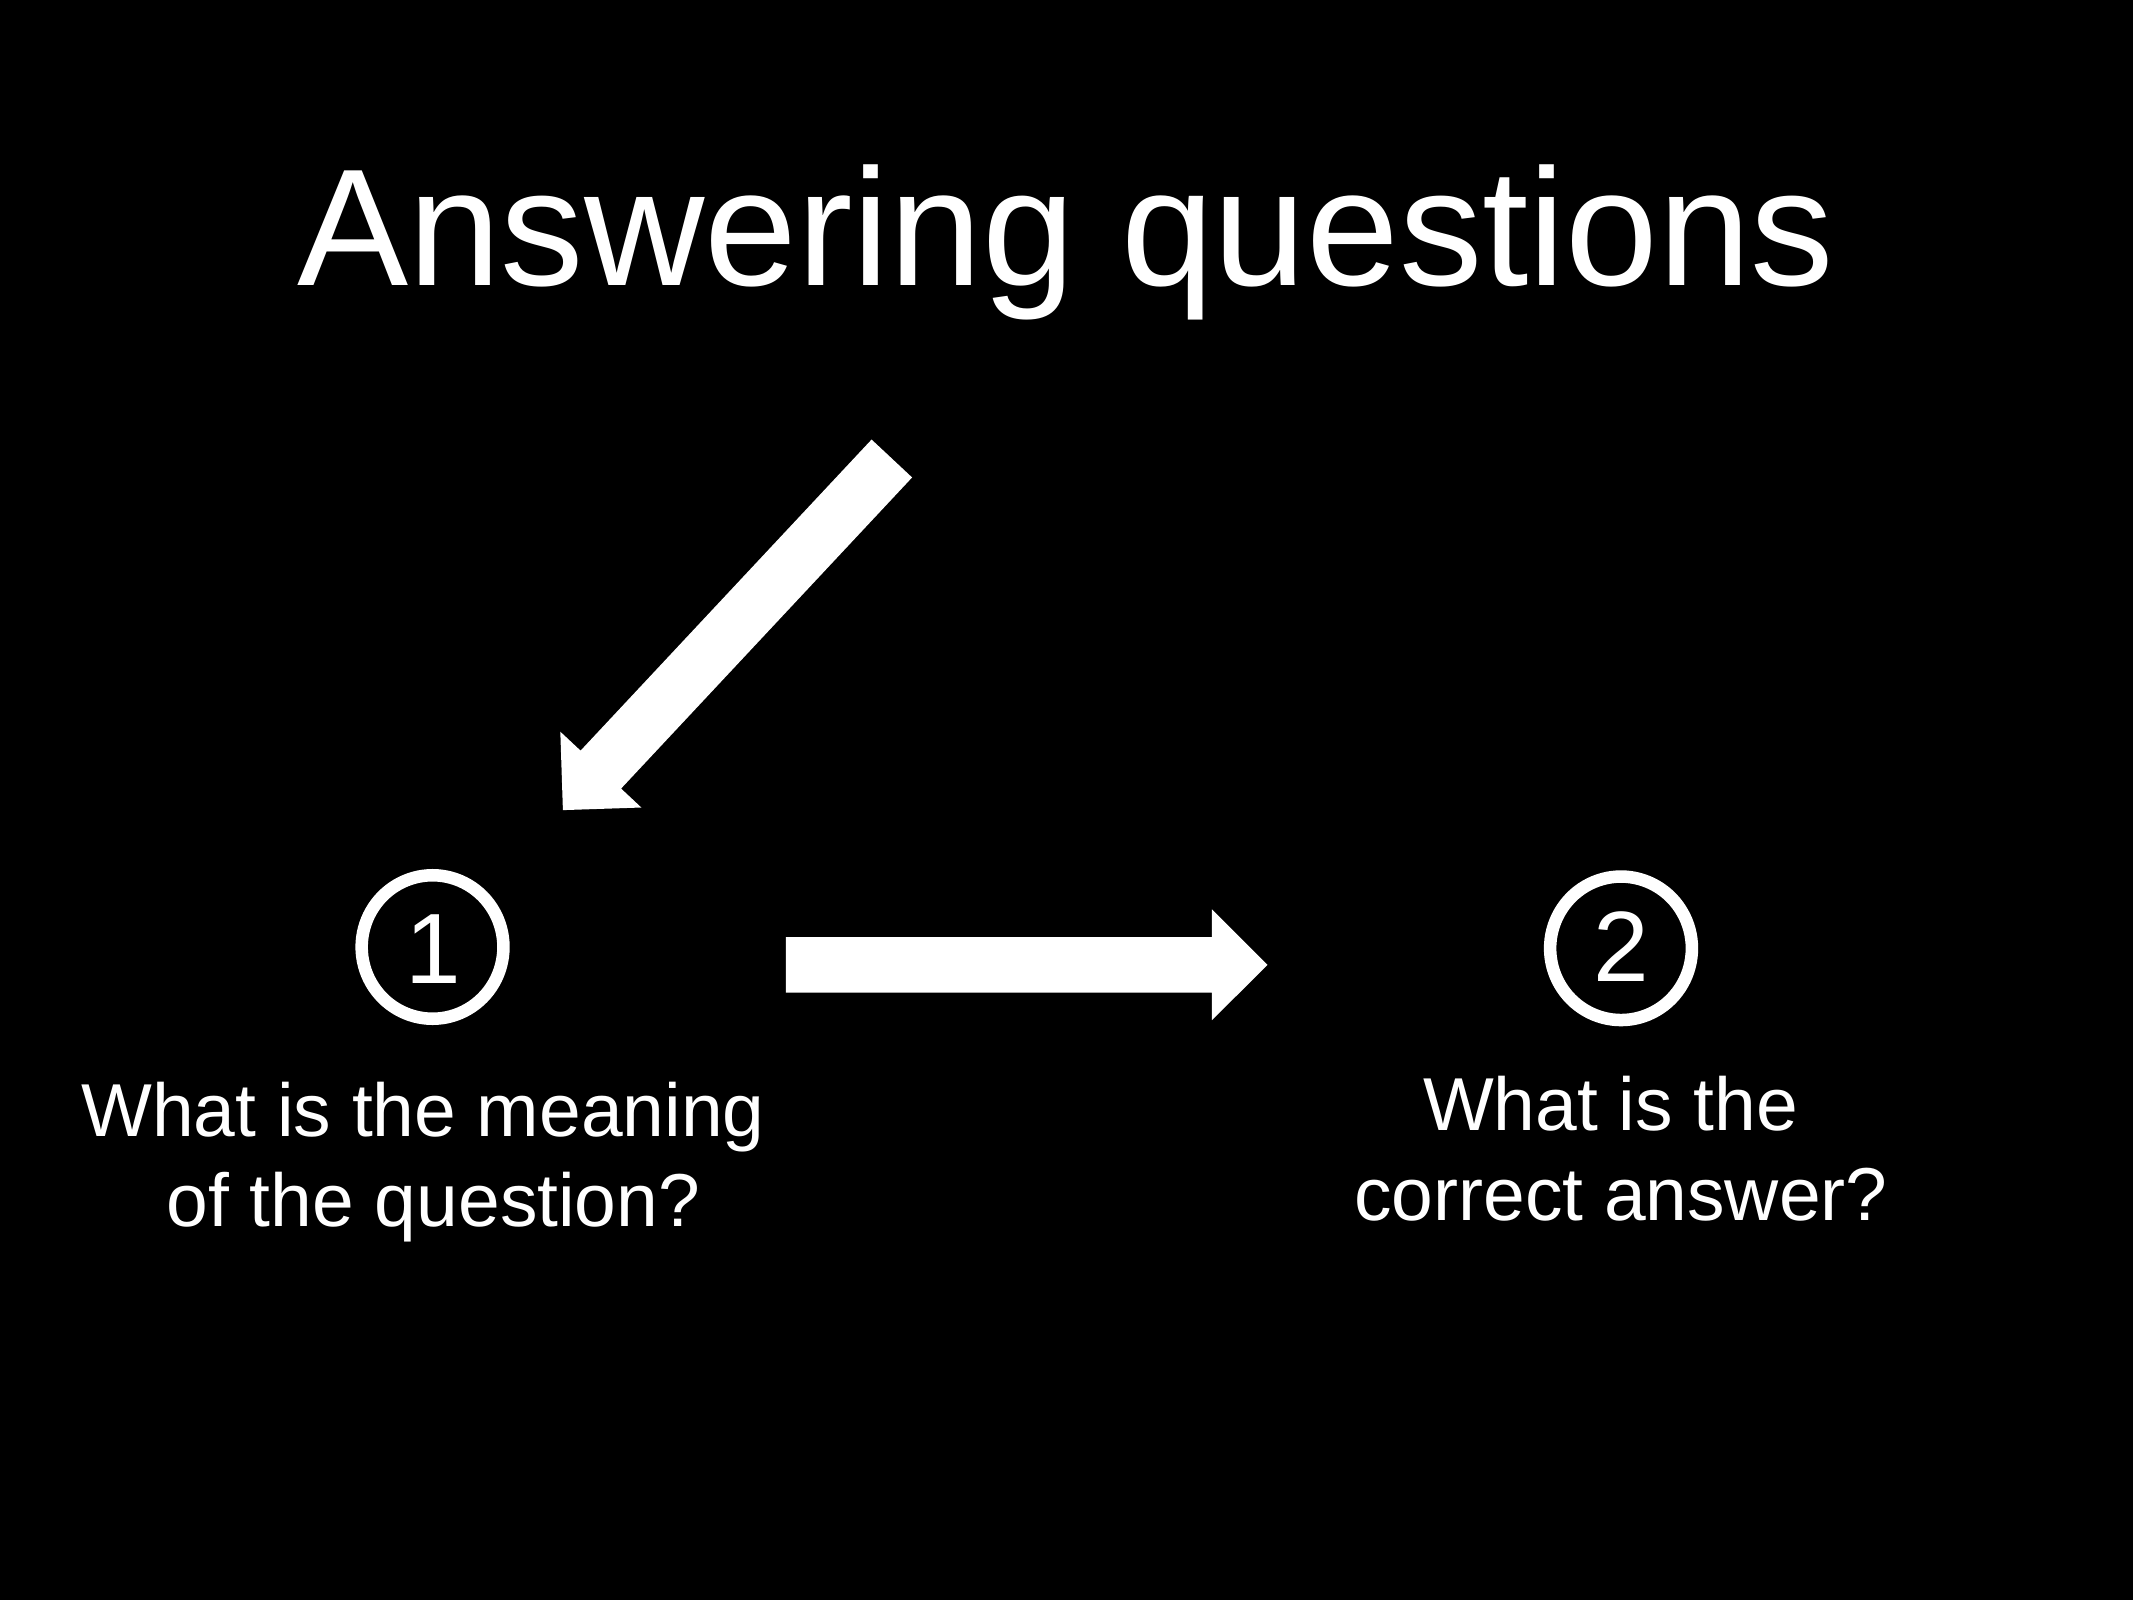

# Answering questions

2
1

What is the
correct answer?
What is the meaning
of the question?